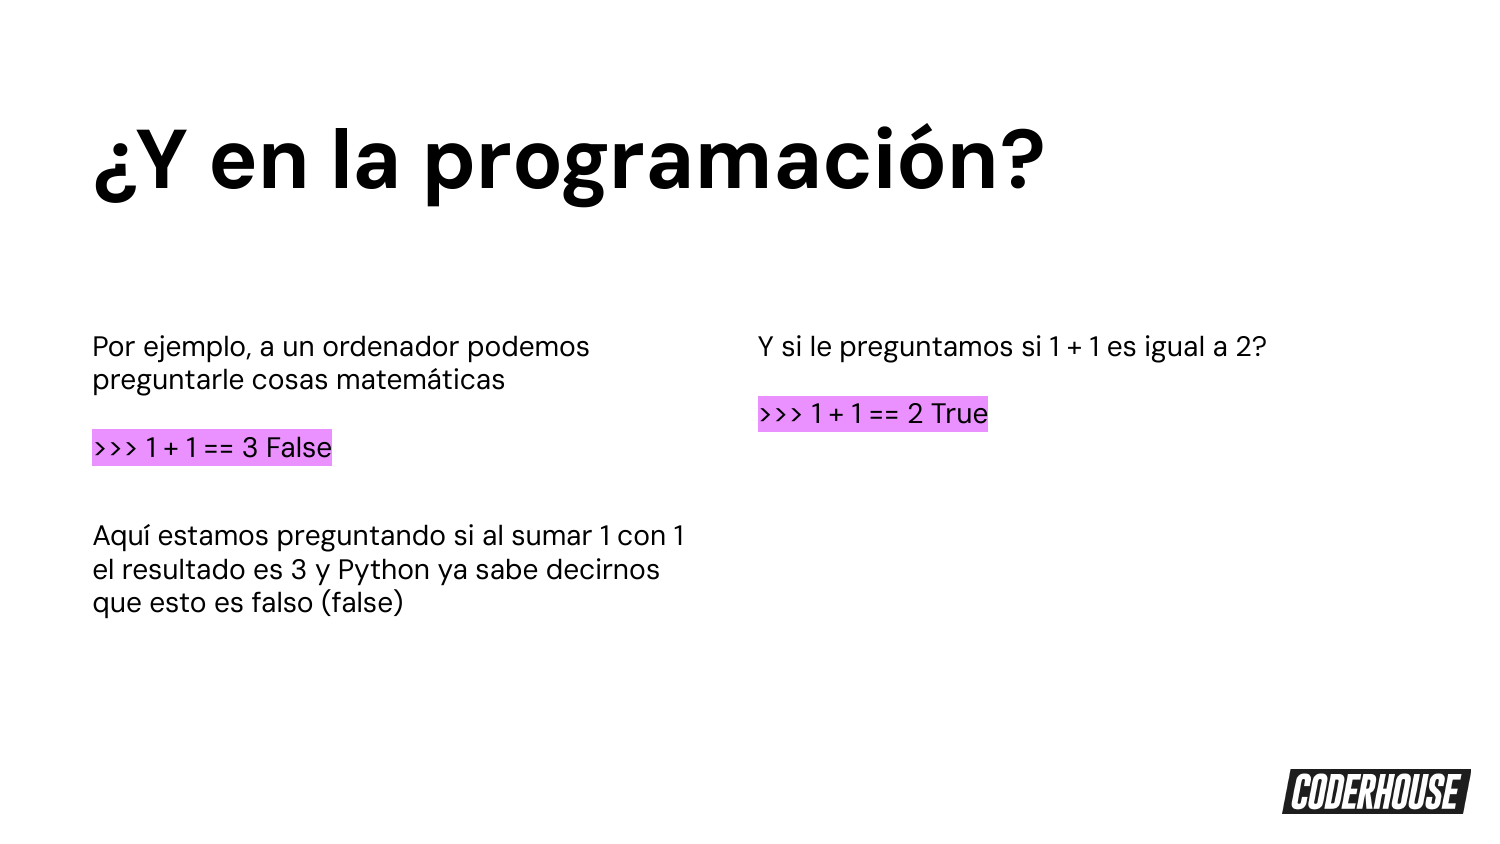

¿Y en la programación?
Por ejemplo, a un ordenador podemos preguntarle cosas matemáticas

>>> 1 + 1 == 3 False

Aquí estamos preguntando si al sumar 1 con 1 el resultado es 3 y Python ya sabe decirnos que esto es falso (false)
Y si le preguntamos si 1 + 1 es igual a 2?

>>> 1 + 1 == 2 True